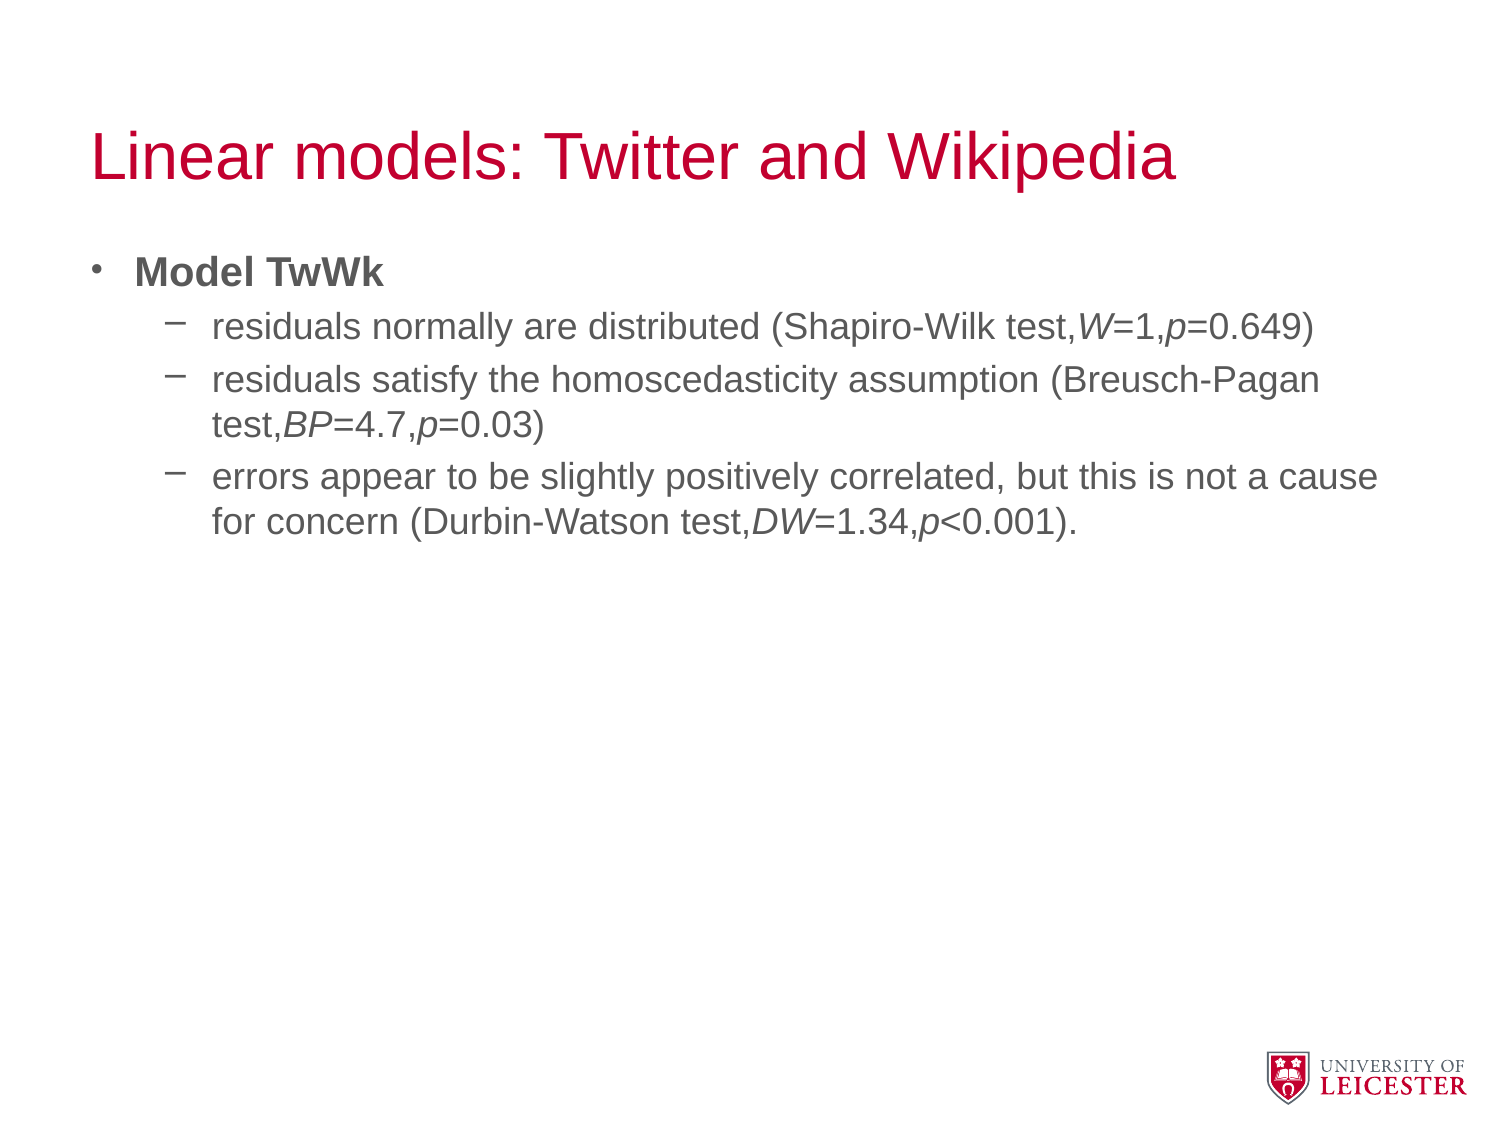

# Linear models: Twitter and Wikipedia
Model TwWk
residuals normally are distributed (Shapiro-Wilk test,W=1,p=0.649)
residuals satisfy the homoscedasticity assumption (Breusch-Pagan test,BP=4.7,p=0.03)
errors appear to be slightly positively correlated, but this is not a cause for concern (Durbin-Watson test,DW=1.34,p<0.001).